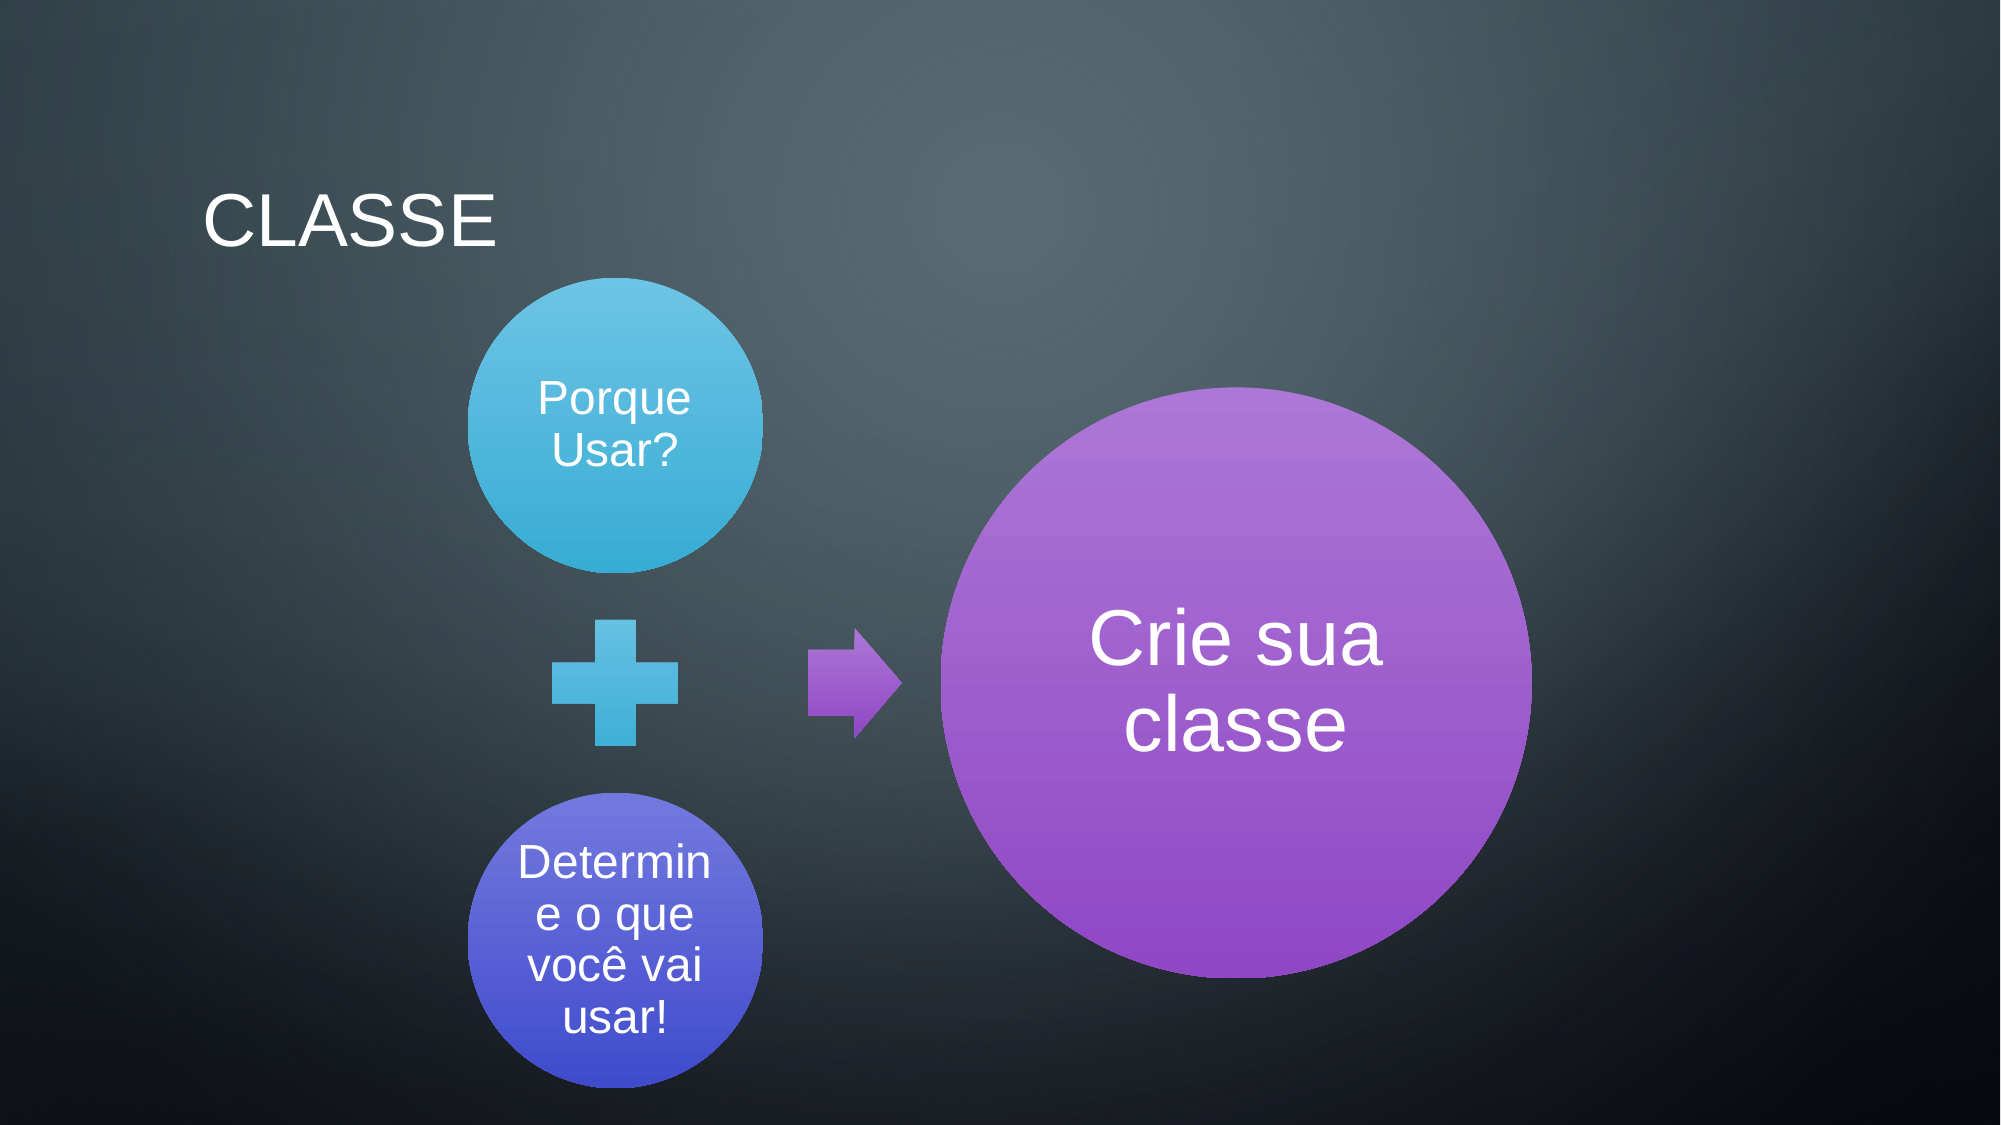

# CLASSE
Porque Usar?

Determine o que você vai usar!

Crie sua classe